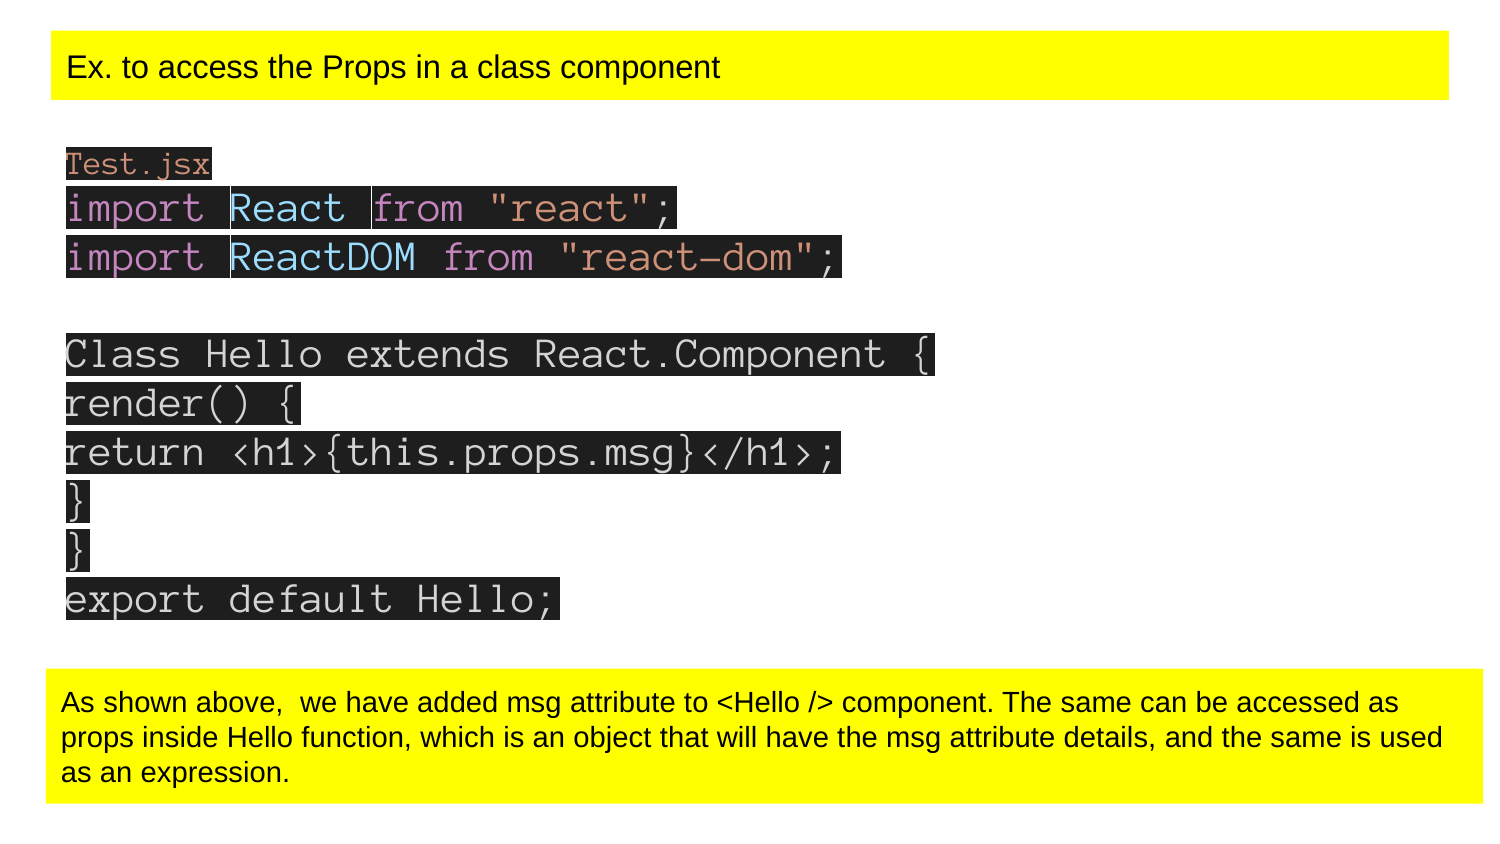

# Ex. to access the Props in a class component
Test.jsx
import React from "react";
import ReactDOM from "react-dom";

Class Hello extends React.Component {
render() {
return <h1>{this.props.msg}</h1>;
}
}
export default Hello;

As shown above,  we have added msg attribute to <Hello /> component. The same can be accessed as props inside Hello function, which is an object that will have the msg attribute details, and the same is used as an expression.